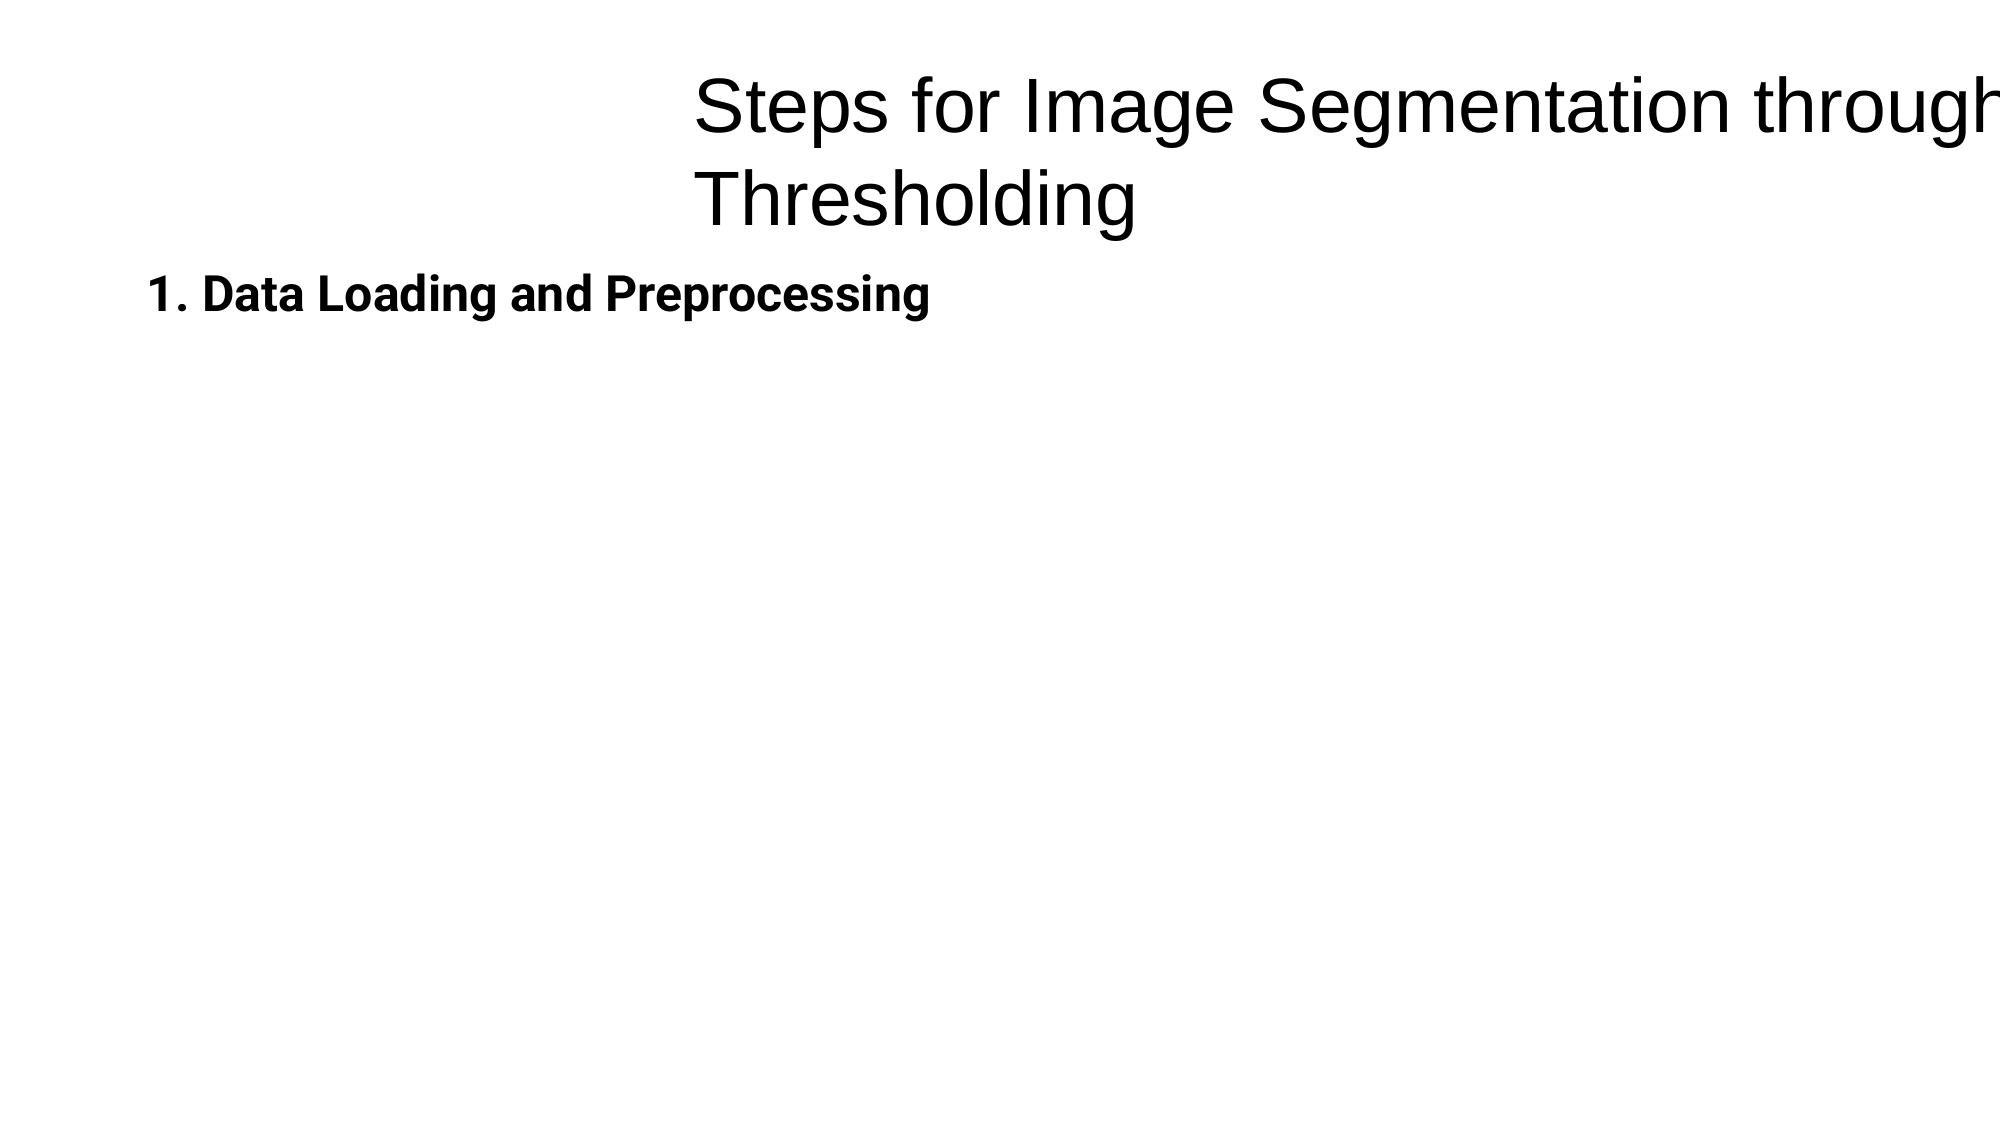

# Steps for Image Segmentation through Thresholding
1. Data Loading and Preprocessing